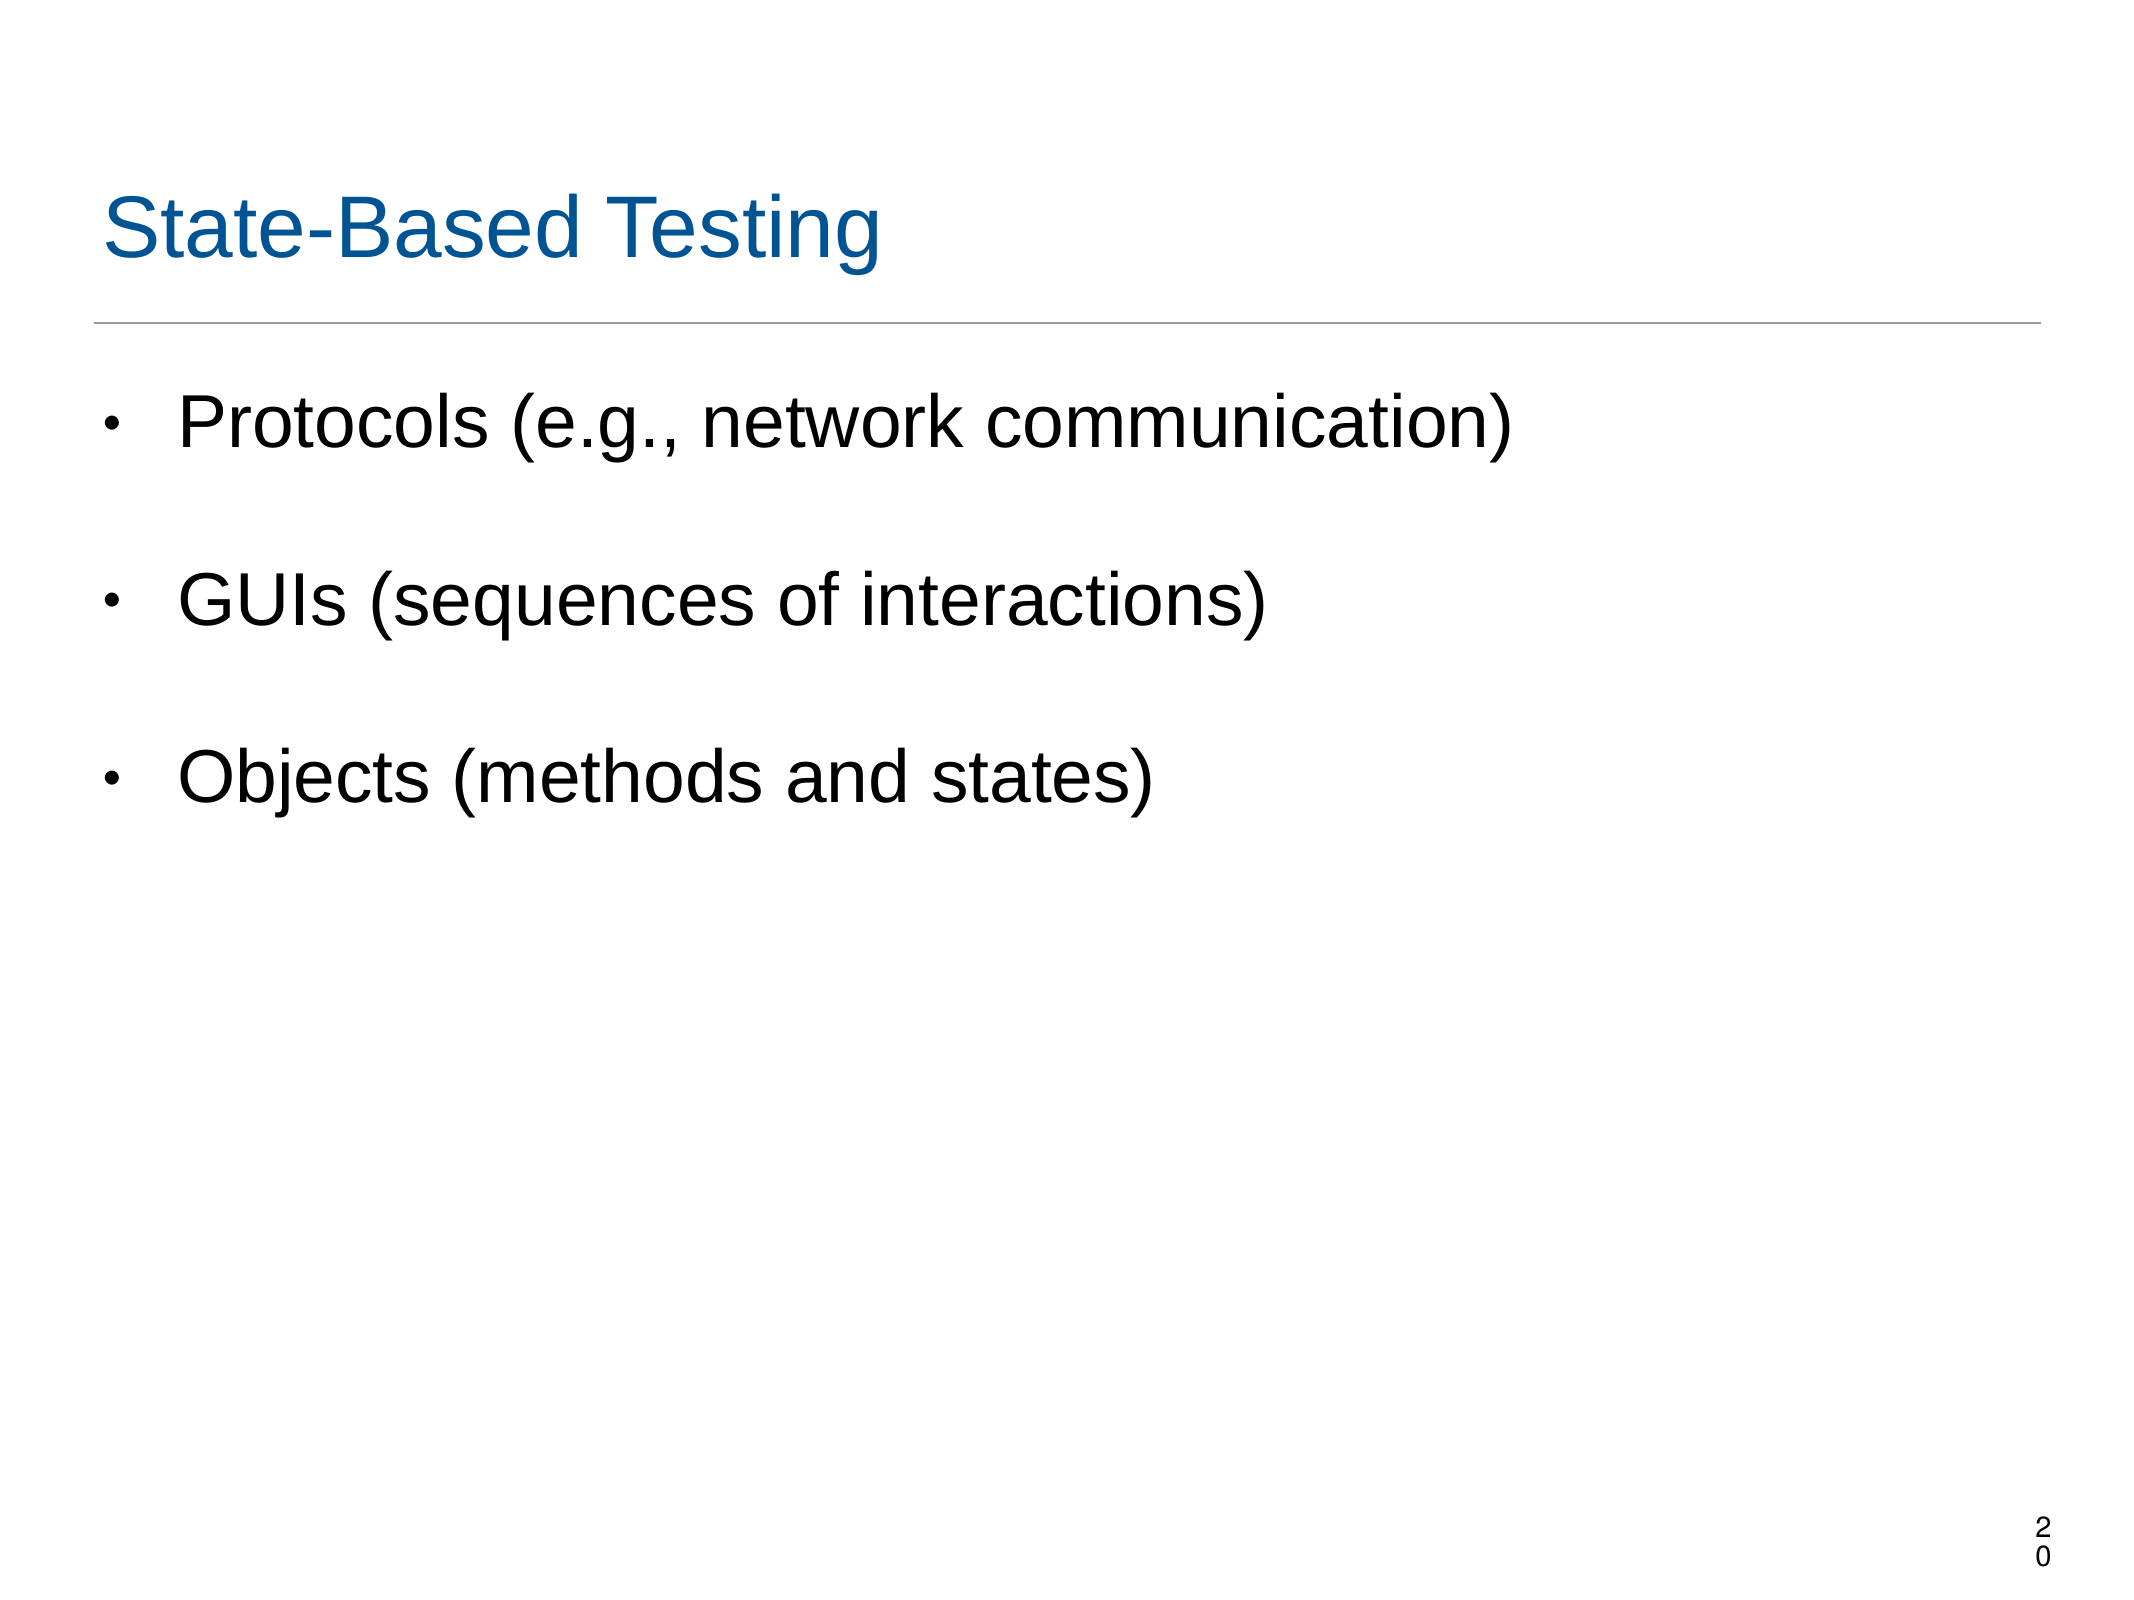

# State-Based Testing
Protocols (e.g., network communication)
GUIs (sequences of interactions)
Objects (methods and states)
20